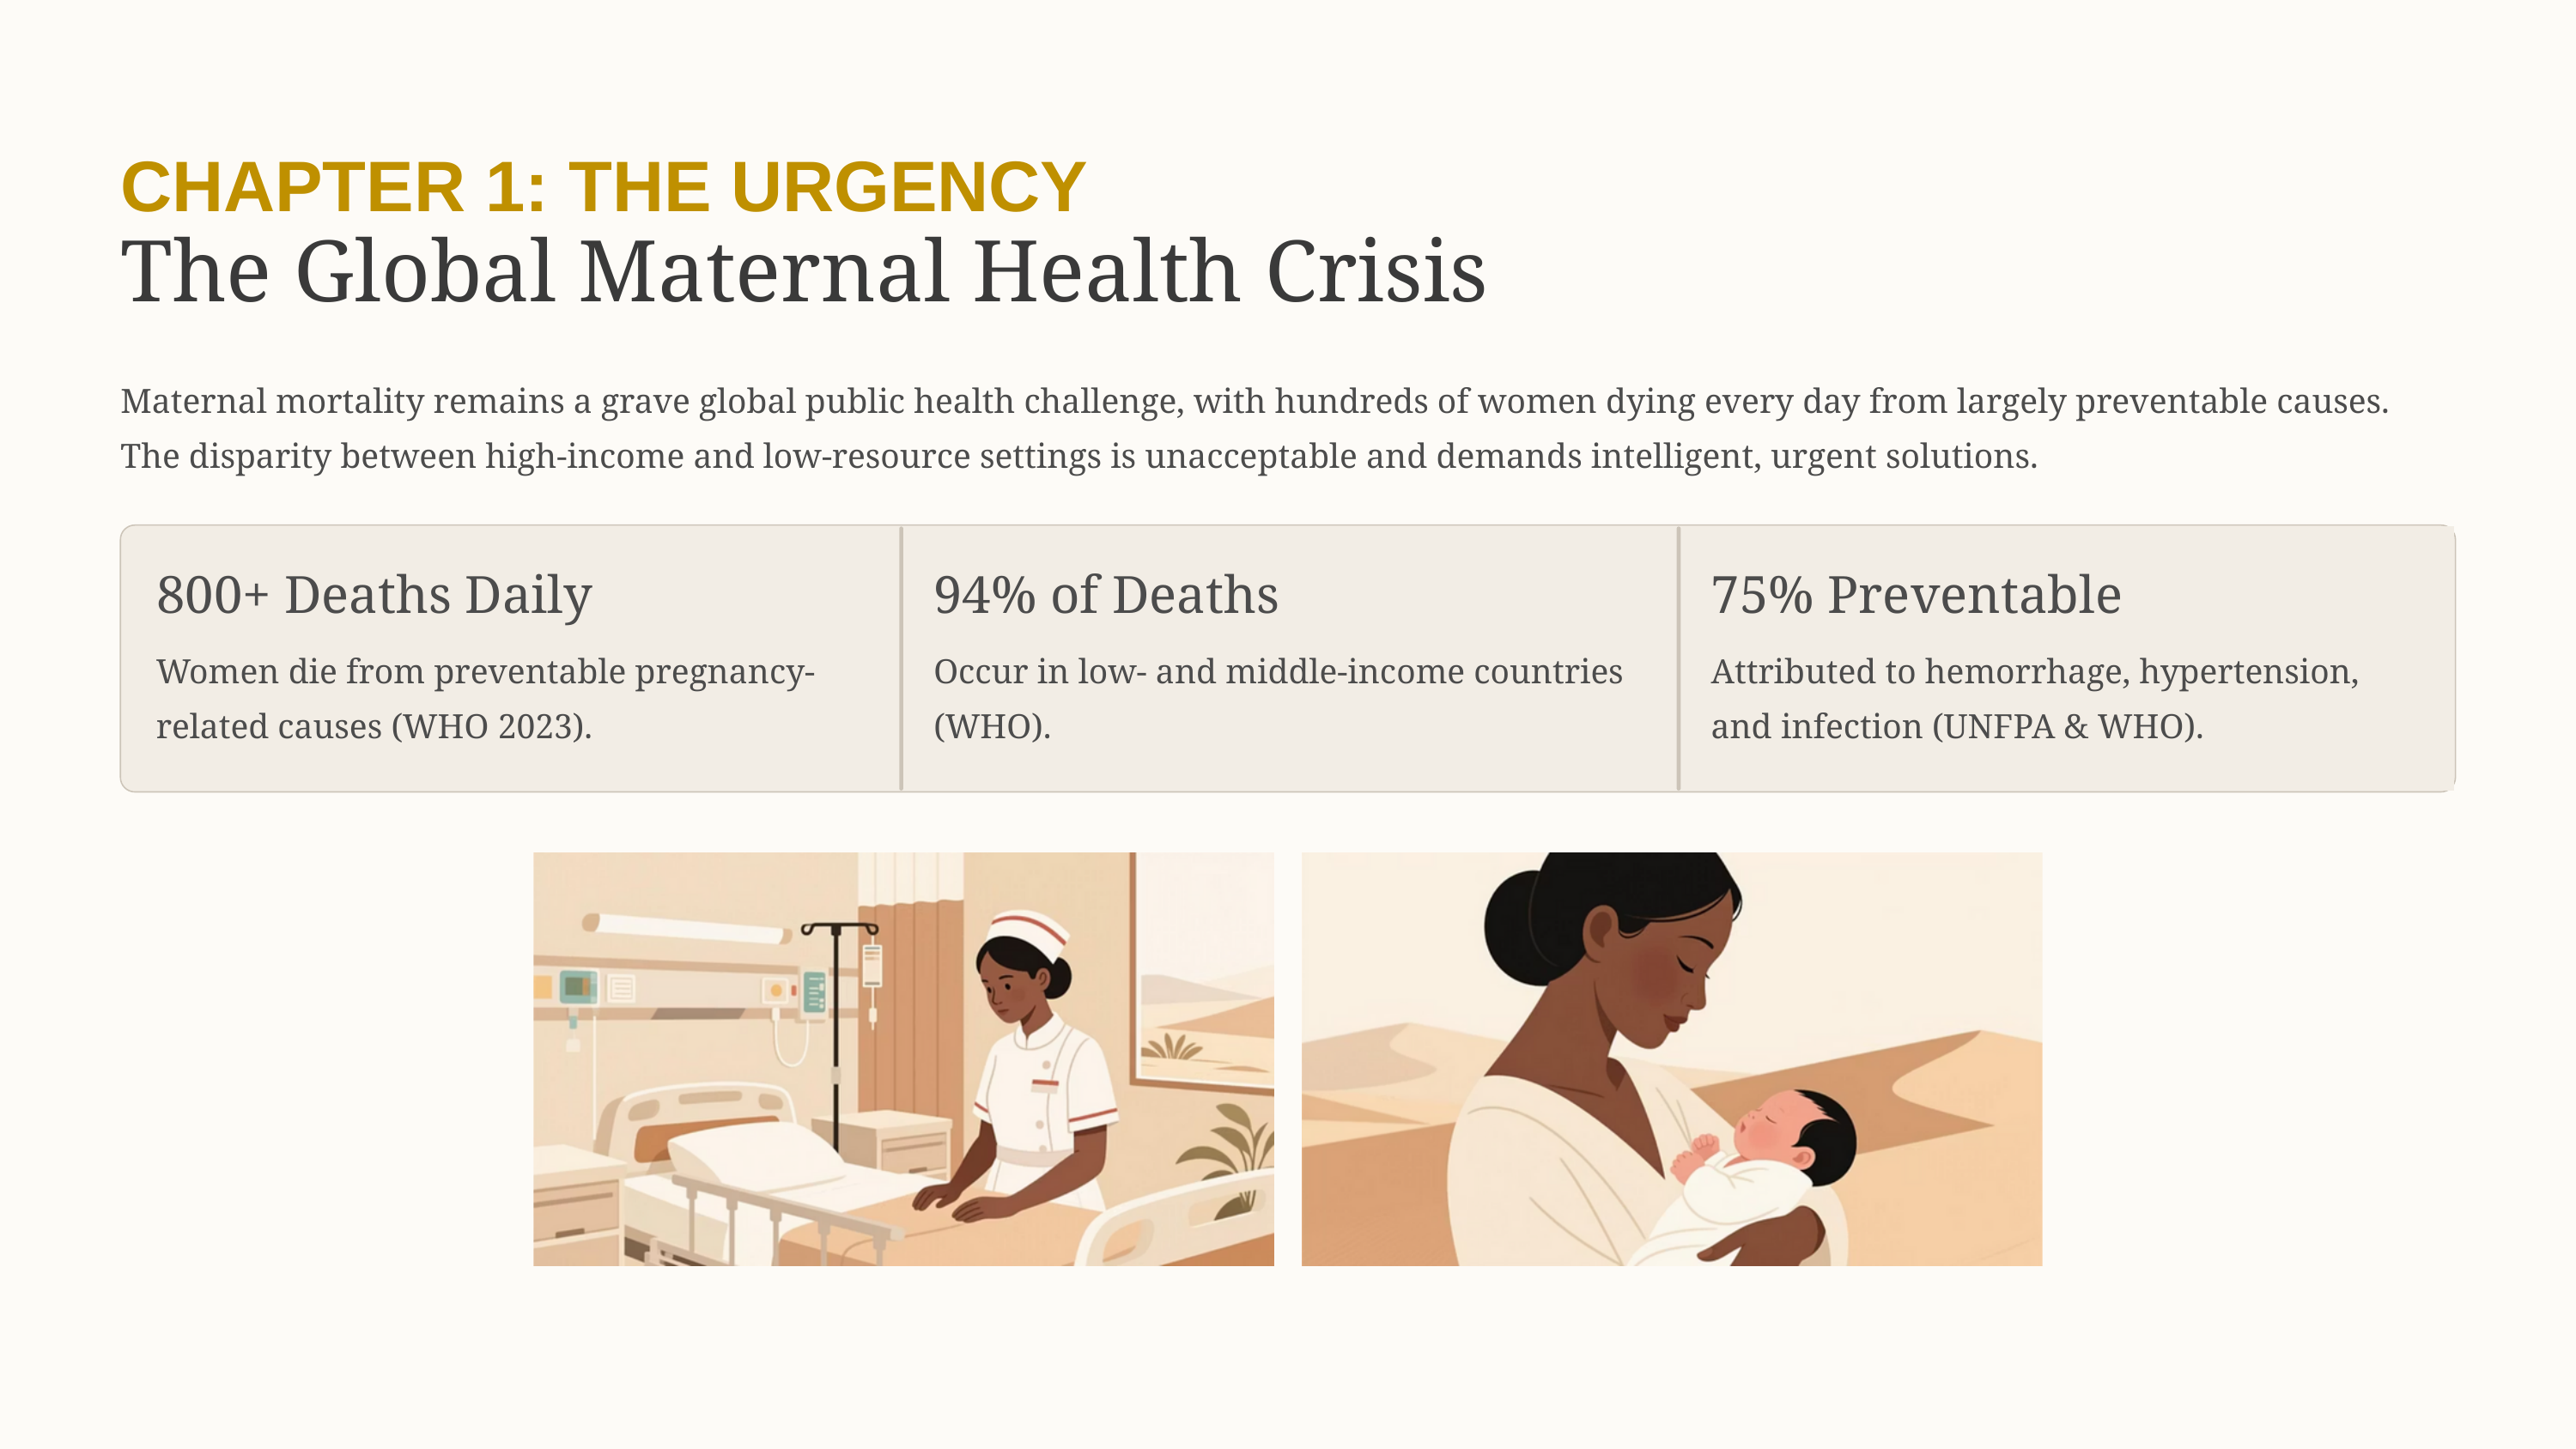

CHAPTER 1: THE URGENCY
The Global Maternal Health Crisis
Maternal mortality remains a grave global public health challenge, with hundreds of women dying every day from largely preventable causes. The disparity between high-income and low-resource settings is unacceptable and demands intelligent, urgent solutions.

800+ Deaths Daily
94% of Deaths
75% Preventable
Women die from preventable pregnancy-related causes (WHO 2023).
Occur in low- and middle-income countries (WHO).
Attributed to hemorrhage, hypertension, and infection (UNFPA & WHO).